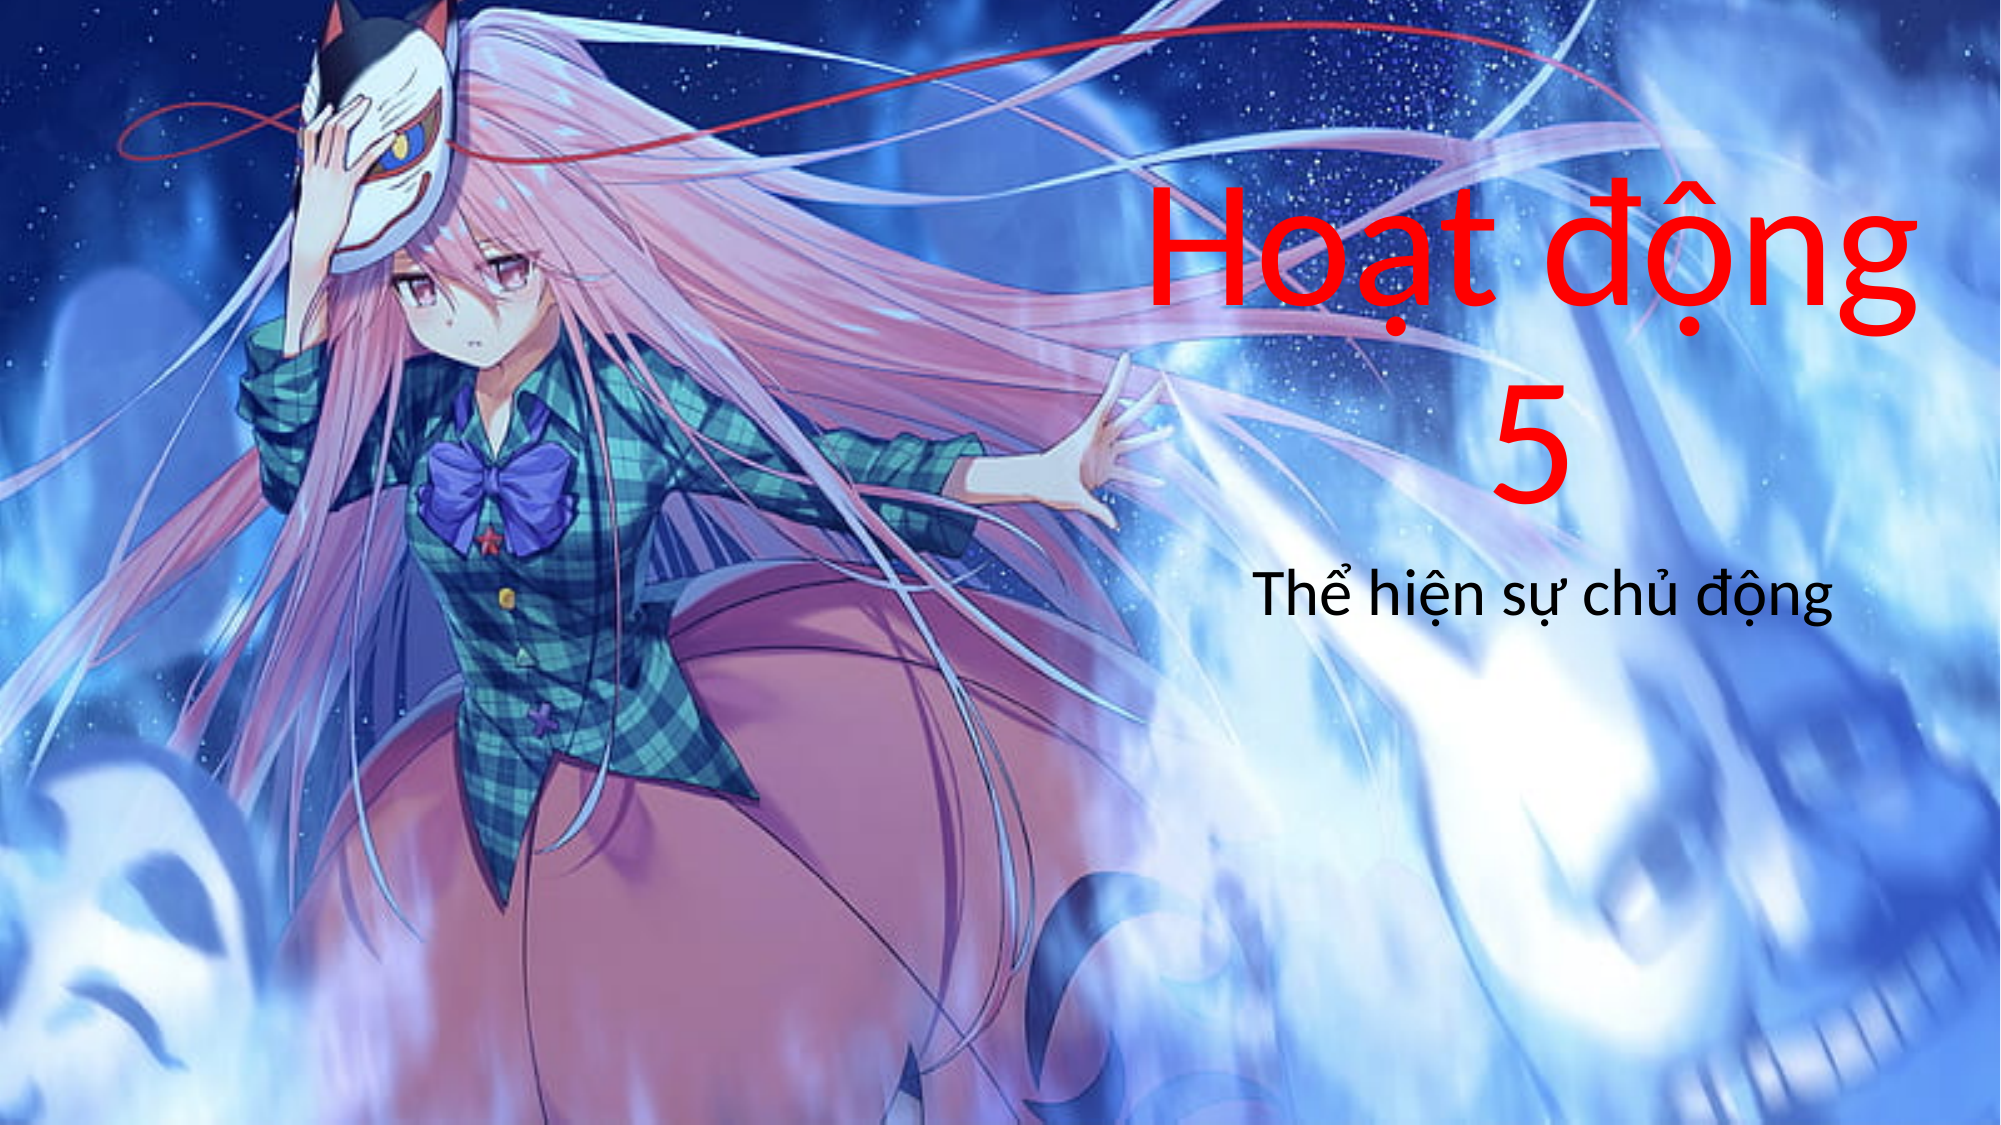

# Hoạt động 5
Thể hiện sự chủ động